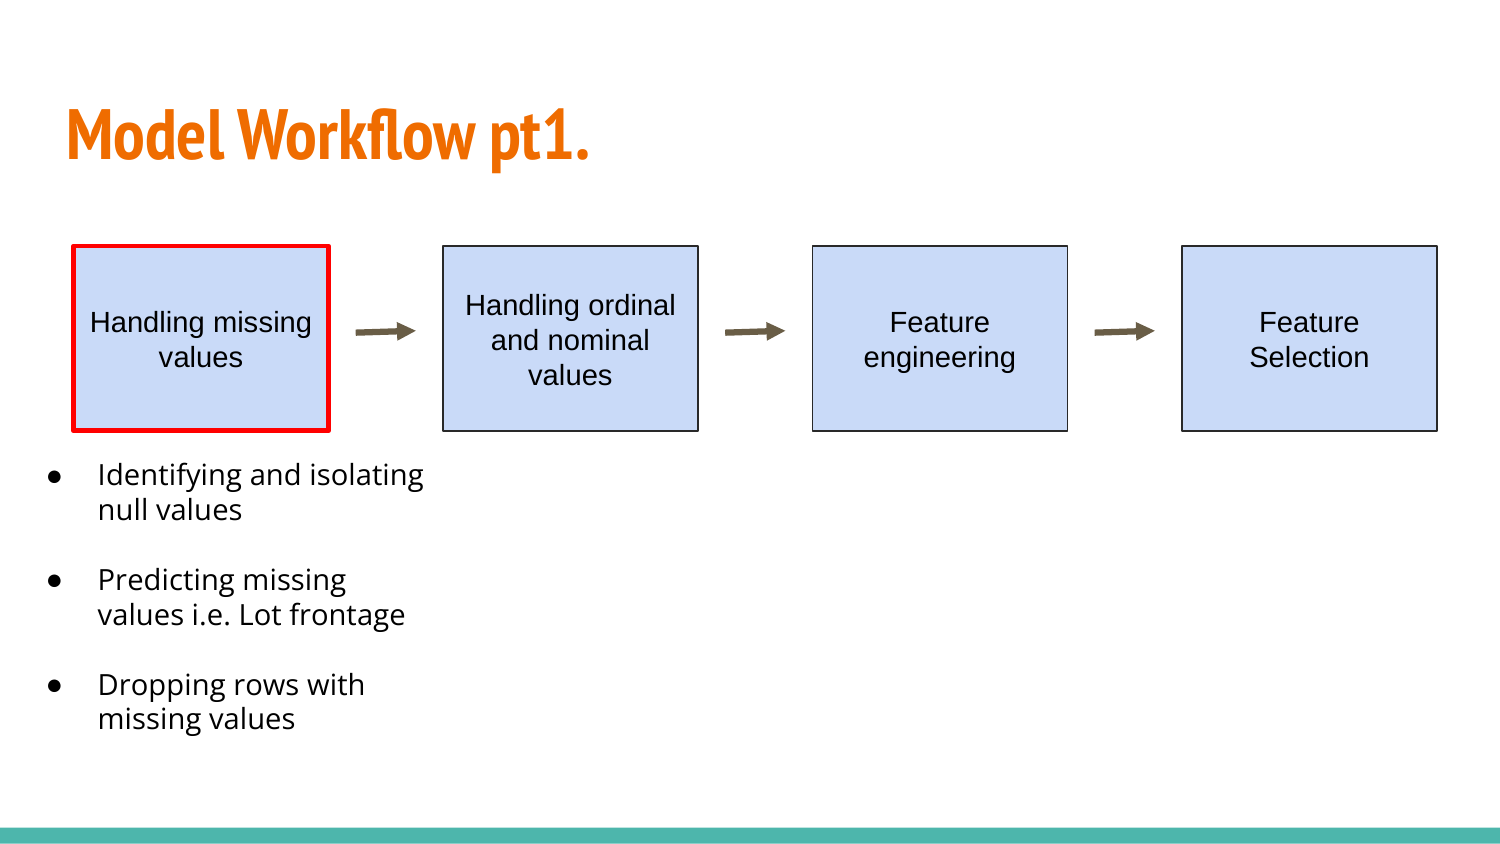

# Model Workflow pt1.
Handling missing values
Handling ordinal and nominal values
Feature engineering
Feature Selection
Identifying and isolating null values

Predicting missing values i.e. Lot frontage

Dropping rows with missing values